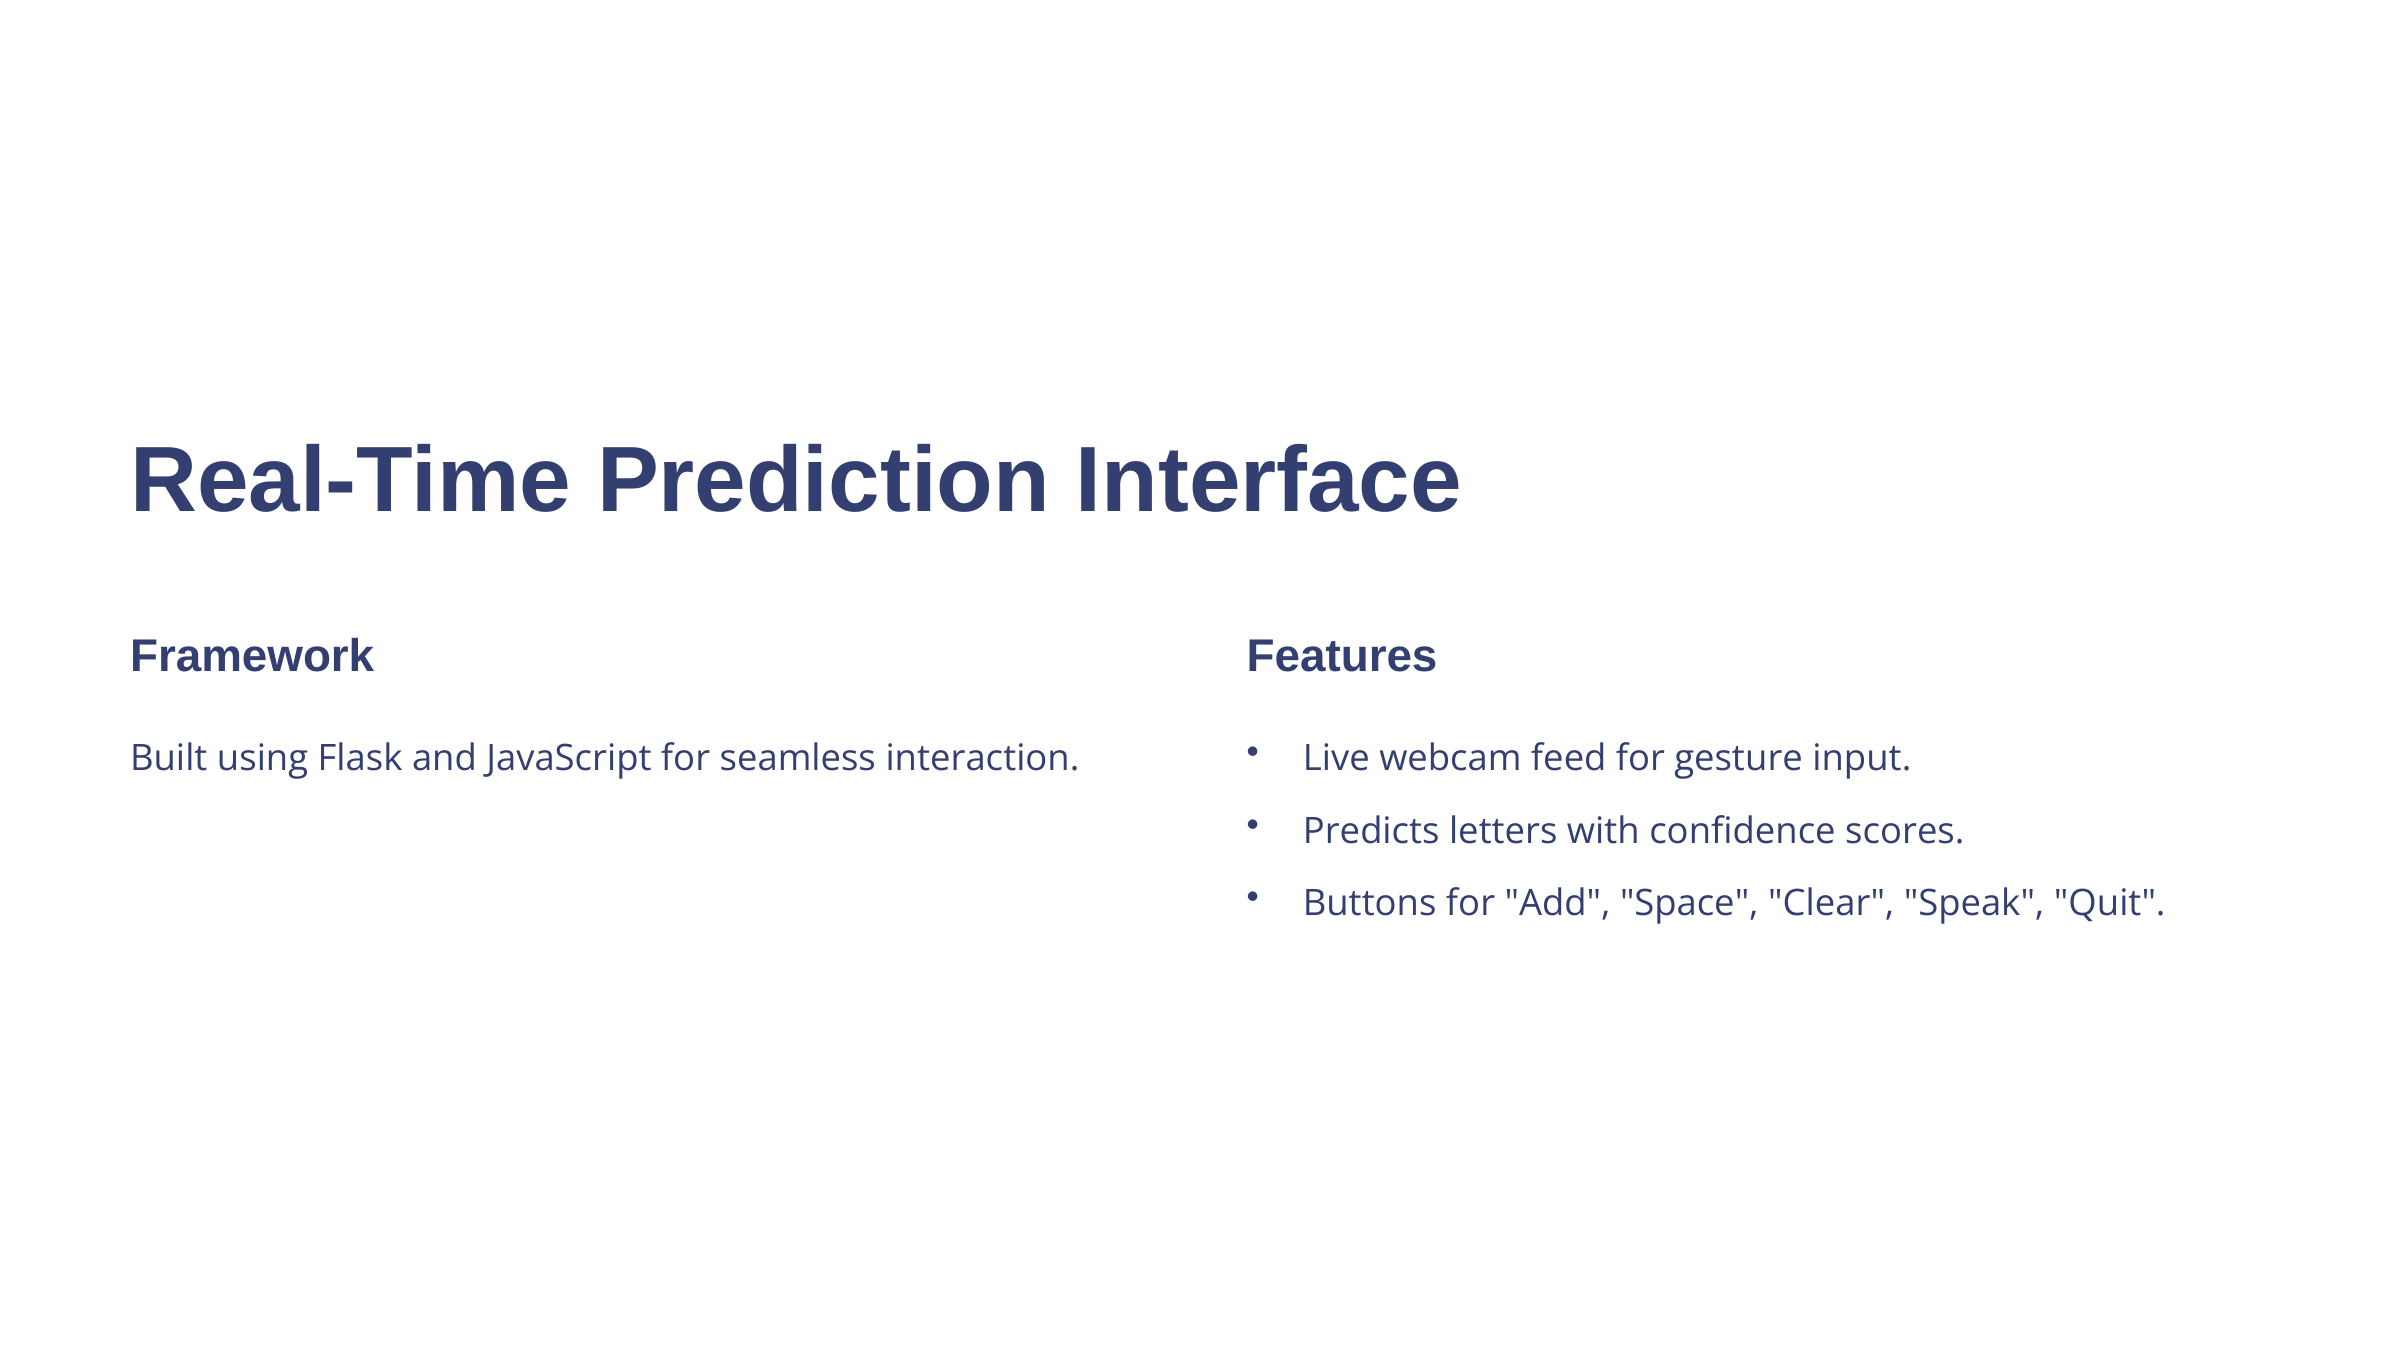

Real-Time Prediction Interface
Framework
Features
Built using Flask and JavaScript for seamless interaction.
Live webcam feed for gesture input.
Predicts letters with confidence scores.
Buttons for "Add", "Space", "Clear", "Speak", "Quit".